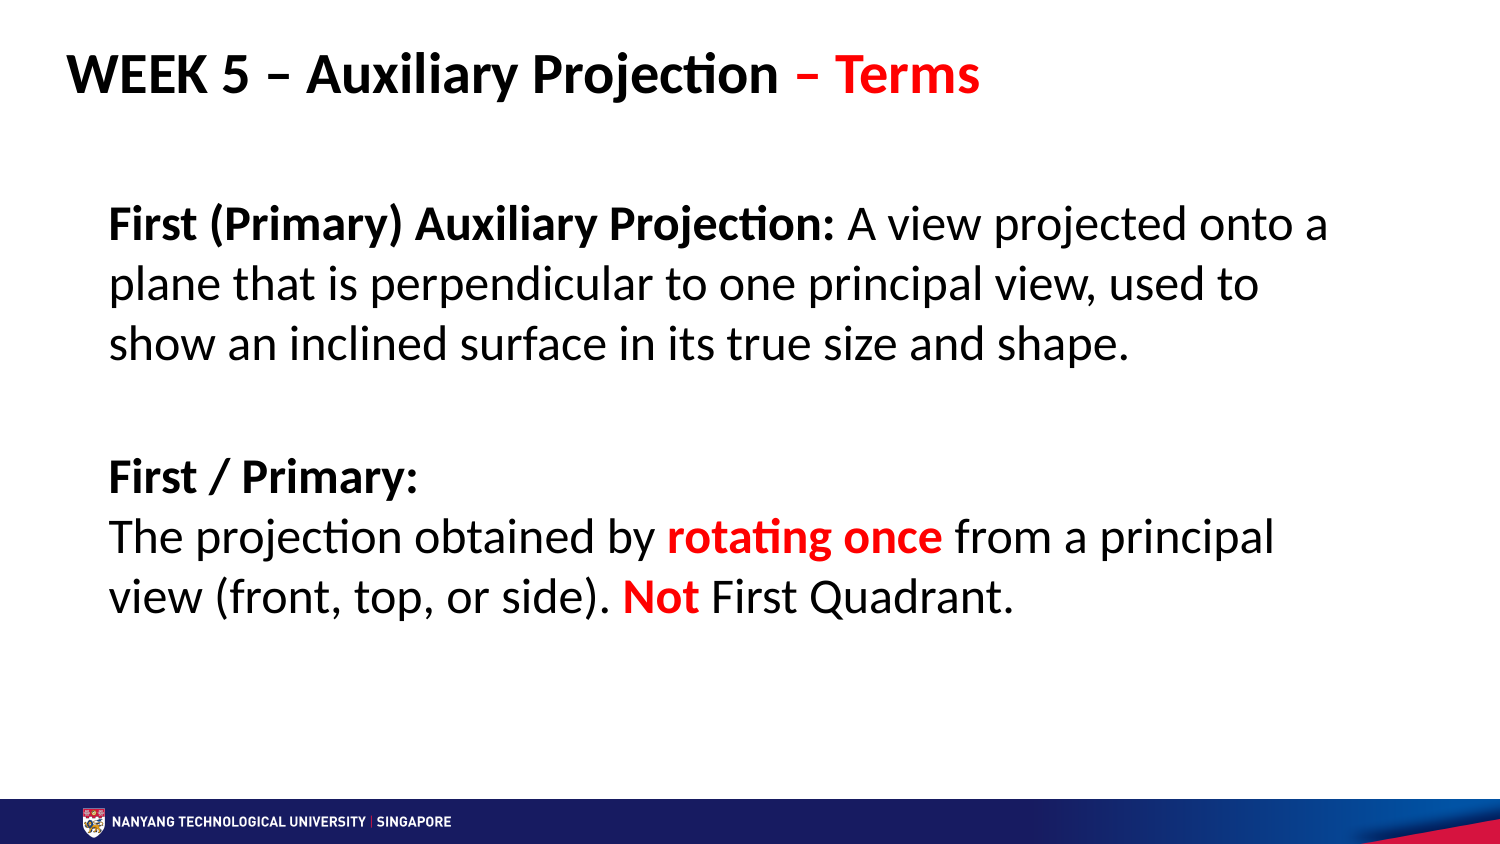

WEEK 5 – Auxiliary Projection – Terms
First (Primary) Auxiliary Projection: A view projected onto a plane that is perpendicular to one principal view, used to show an inclined surface in its true size and shape.
First / Primary:
The projection obtained by rotating once from a principal view (front, top, or side). Not First Quadrant.